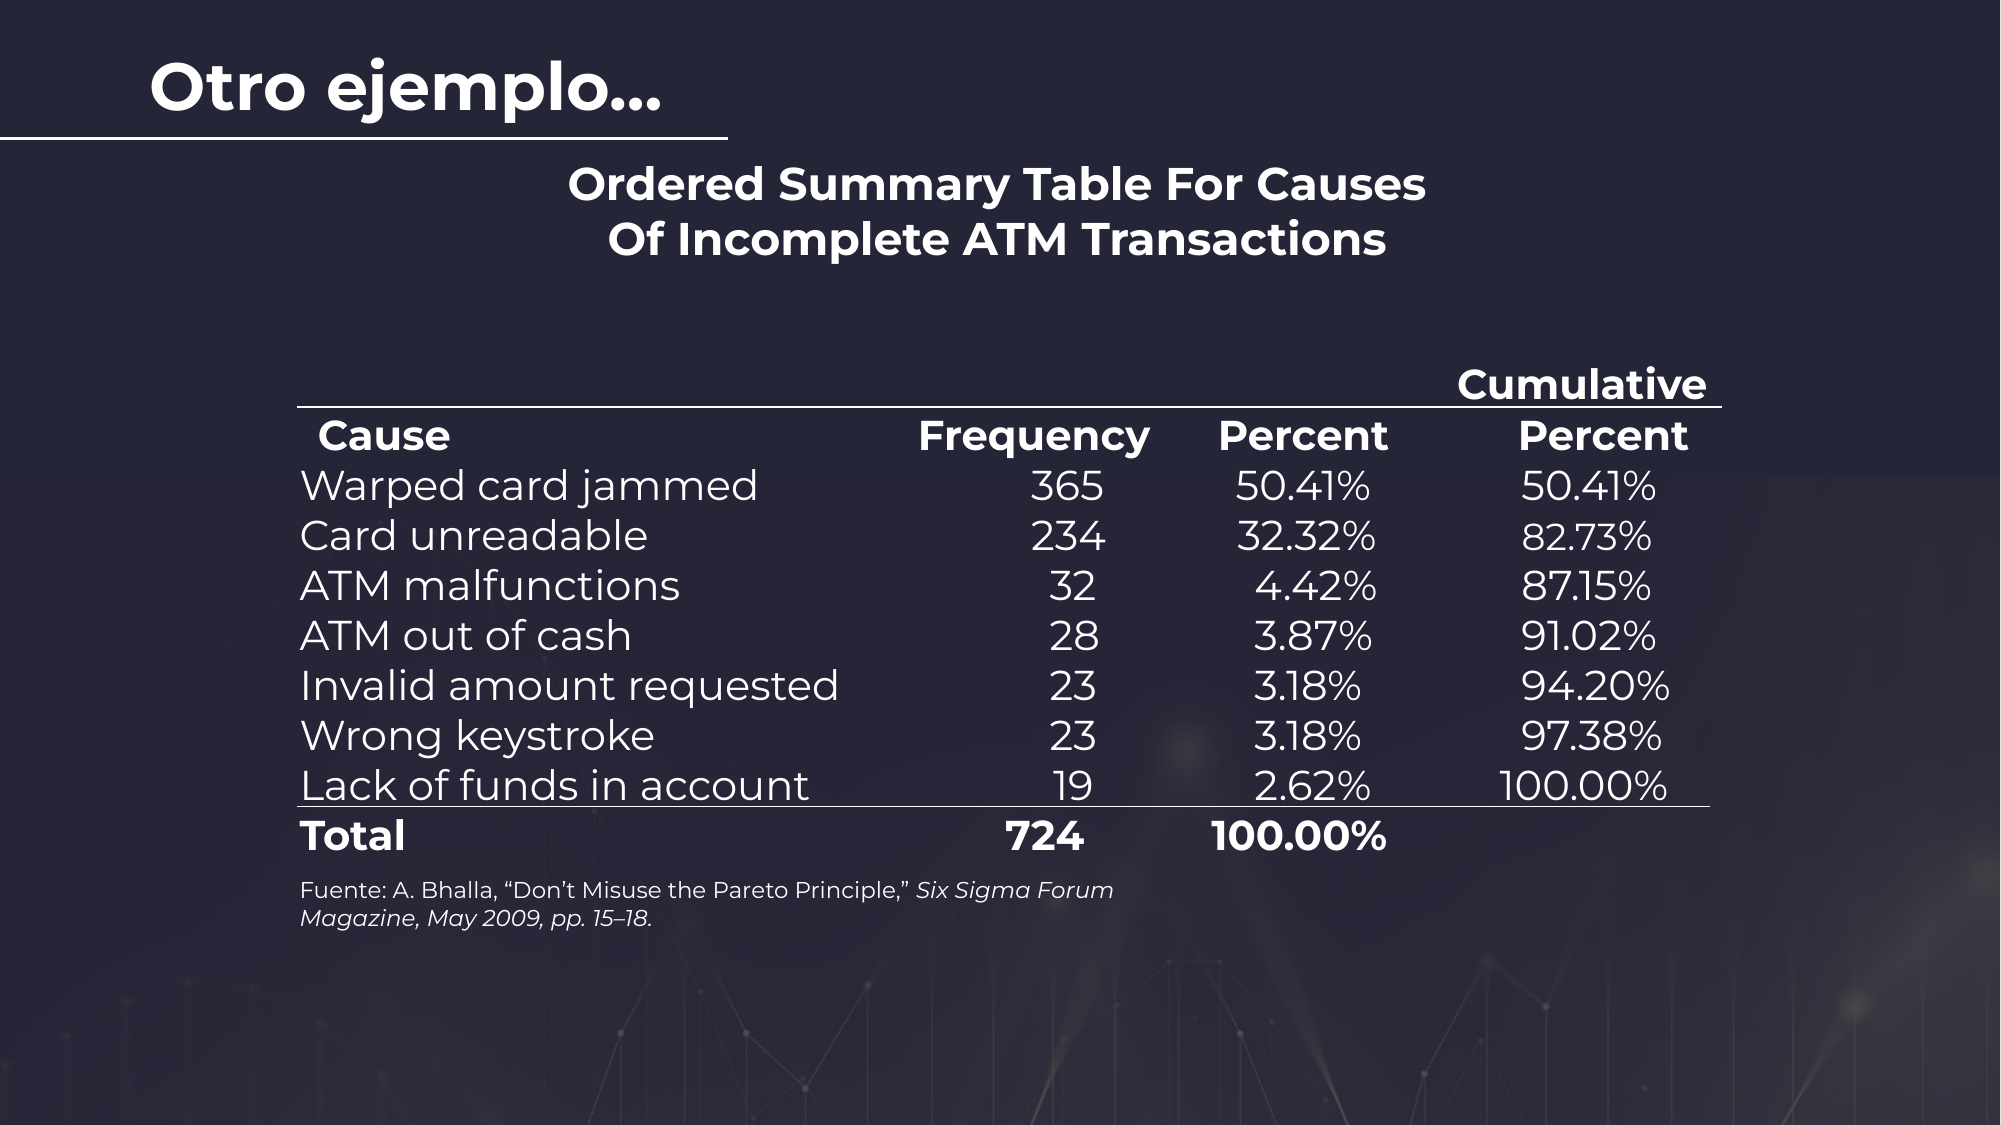

Otro ejemplo…
Ordered Summary Table For Causes
Of Incomplete ATM Transactions
							      Cumulative
Cause 				Frequency 	Percent	Percent
Warped card jammed	            365            50.41%	  50.41%
Card unreadable 		            234            32.32%	  82.73%
ATM malfunctions			32 	     4.42%	  87.15%
ATM out of cash			28	     3.87%	  91.02%
Invalid amount requested	         	23 	     3.18%	  94.20%
Wrong keystroke	 	         	23 	     3.18%	  97.38%
Lack of funds in account	              19 	     2.62%	100.00%
Total 				         724 	 100.00%

Fuente: A. Bhalla, “Don’t Misuse the Pareto Principle,” Six Sigma Forum
Magazine, May 2009, pp. 15–18.